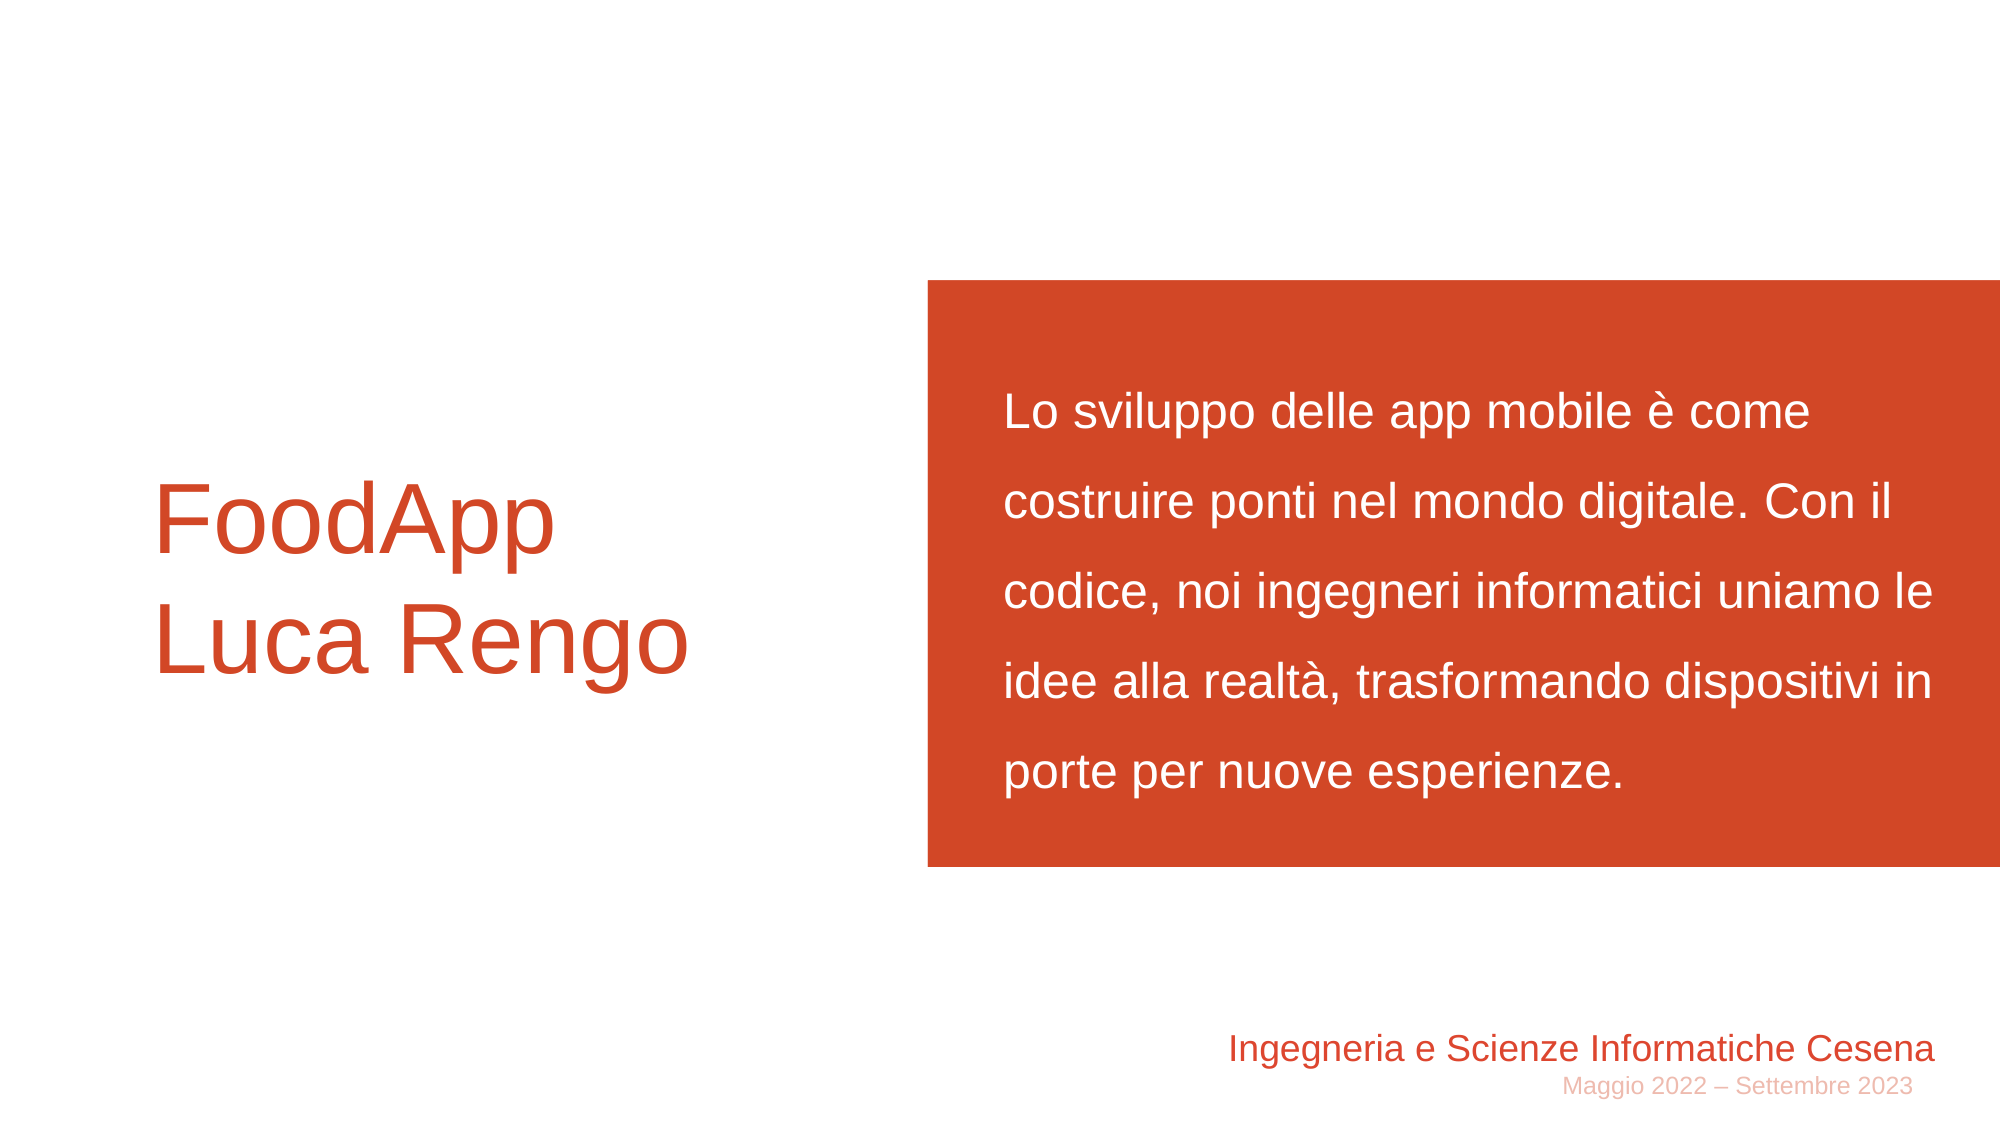

Lo sviluppo delle app mobile è come costruire ponti nel mondo digitale. Con il codice, noi ingegneri informatici uniamo le idee alla realtà, trasformando dispositivi in porte per nuove esperienze.
# FoodApp Luca Rengo
Ingegneria e Scienze Informatiche Cesena
Maggio 2022 – Settembre 2023